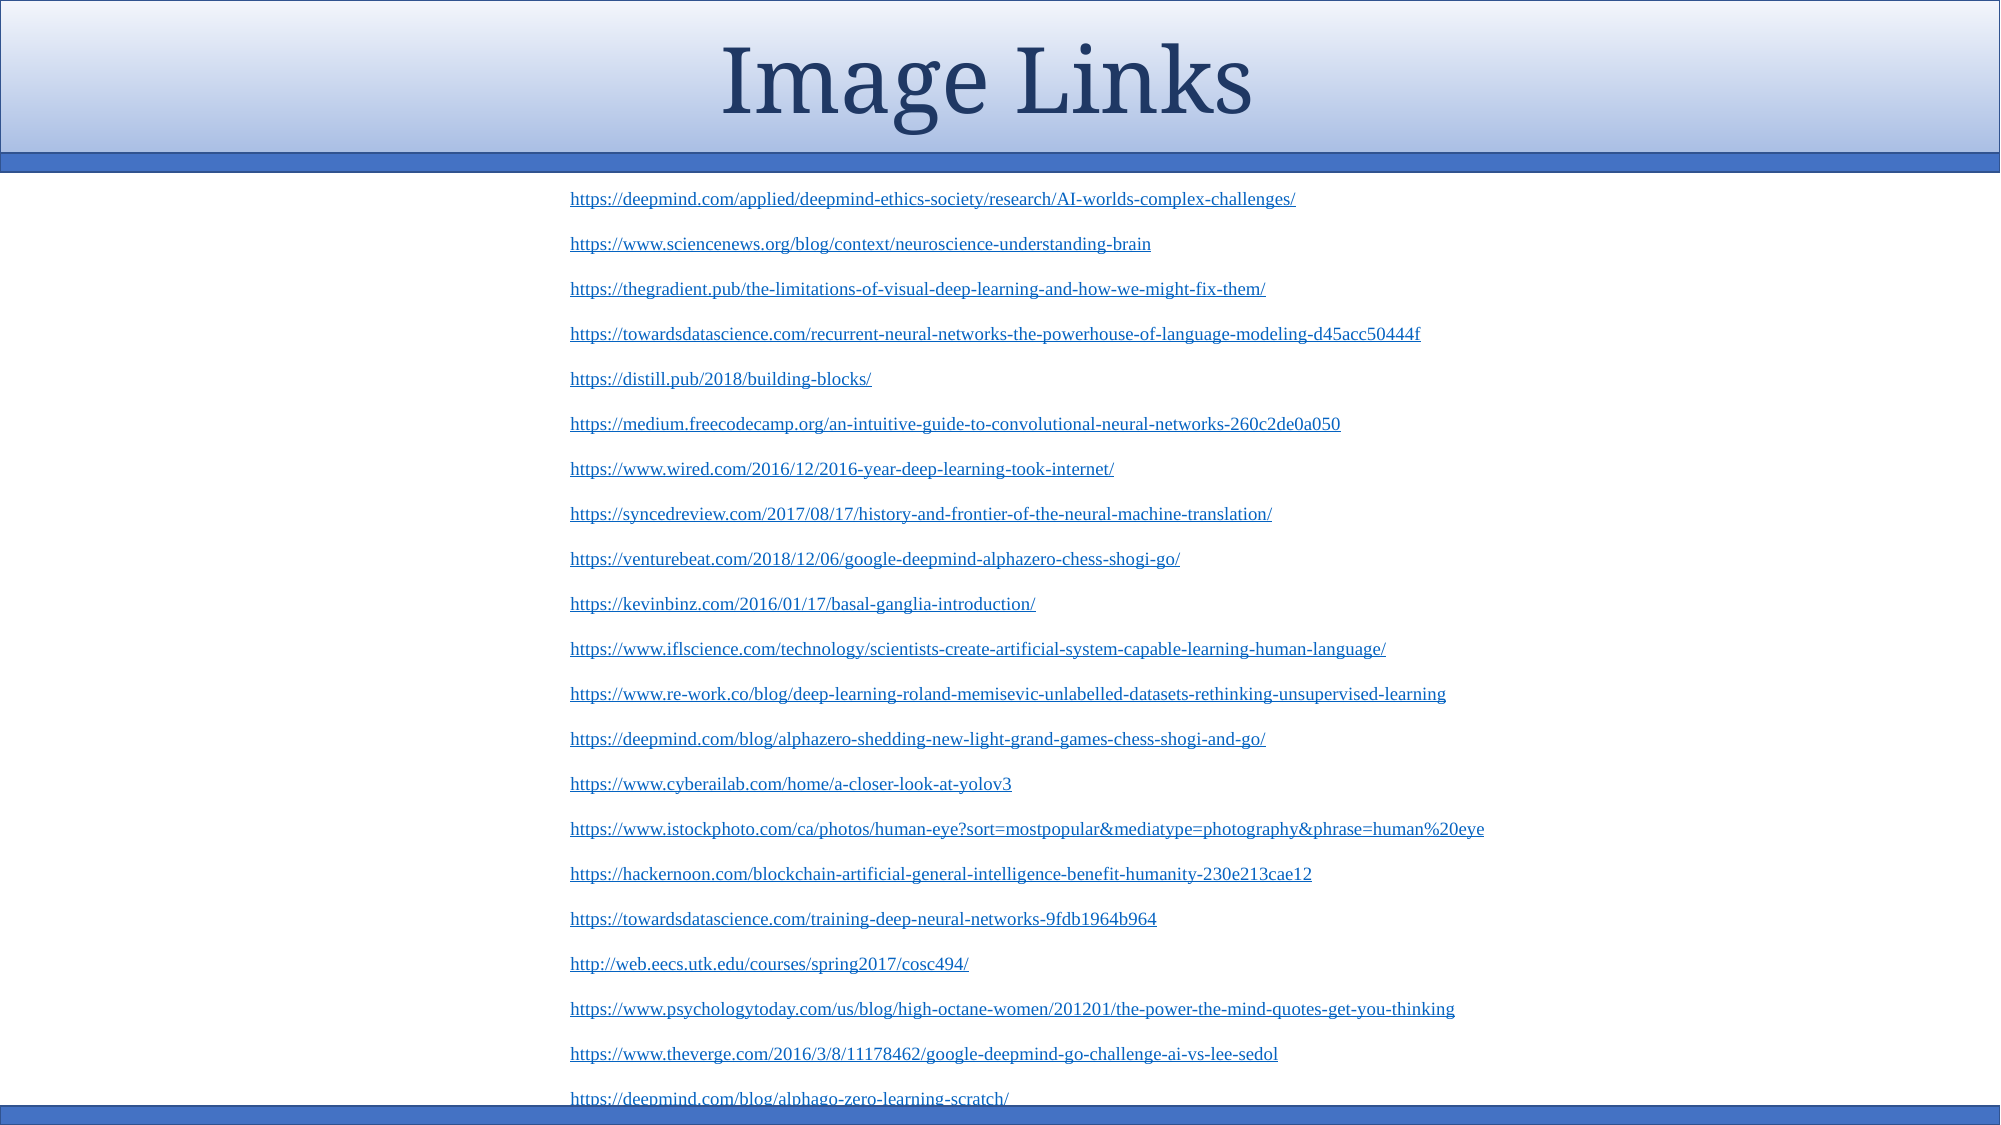

Image Links

https://deepmind.com/applied/deepmind-ethics-society/research/AI-worlds-complex-challenges/
https://www.sciencenews.org/blog/context/neuroscience-understanding-brain
https://thegradient.pub/the-limitations-of-visual-deep-learning-and-how-we-might-fix-them/
https://towardsdatascience.com/recurrent-neural-networks-the-powerhouse-of-language-modeling-d45acc50444f
https://distill.pub/2018/building-blocks/
https://medium.freecodecamp.org/an-intuitive-guide-to-convolutional-neural-networks-260c2de0a050
https://www.wired.com/2016/12/2016-year-deep-learning-took-internet/
https://syncedreview.com/2017/08/17/history-and-frontier-of-the-neural-machine-translation/
https://venturebeat.com/2018/12/06/google-deepmind-alphazero-chess-shogi-go/
https://kevinbinz.com/2016/01/17/basal-ganglia-introduction/
https://www.iflscience.com/technology/scientists-create-artificial-system-capable-learning-human-language/
https://www.re-work.co/blog/deep-learning-roland-memisevic-unlabelled-datasets-rethinking-unsupervised-learning
https://deepmind.com/blog/alphazero-shedding-new-light-grand-games-chess-shogi-and-go/
https://www.cyberailab.com/home/a-closer-look-at-yolov3
https://www.istockphoto.com/ca/photos/human-eye?sort=mostpopular&mediatype=photography&phrase=human%20eye
https://hackernoon.com/blockchain-artificial-general-intelligence-benefit-humanity-230e213cae12
https://towardsdatascience.com/training-deep-neural-networks-9fdb1964b964
http://web.eecs.utk.edu/courses/spring2017/cosc494/
https://www.psychologytoday.com/us/blog/high-octane-women/201201/the-power-the-mind-quotes-get-you-thinking
https://www.theverge.com/2016/3/8/11178462/google-deepmind-go-challenge-ai-vs-lee-sedol
https://deepmind.com/blog/alphago-zero-learning-scratch/